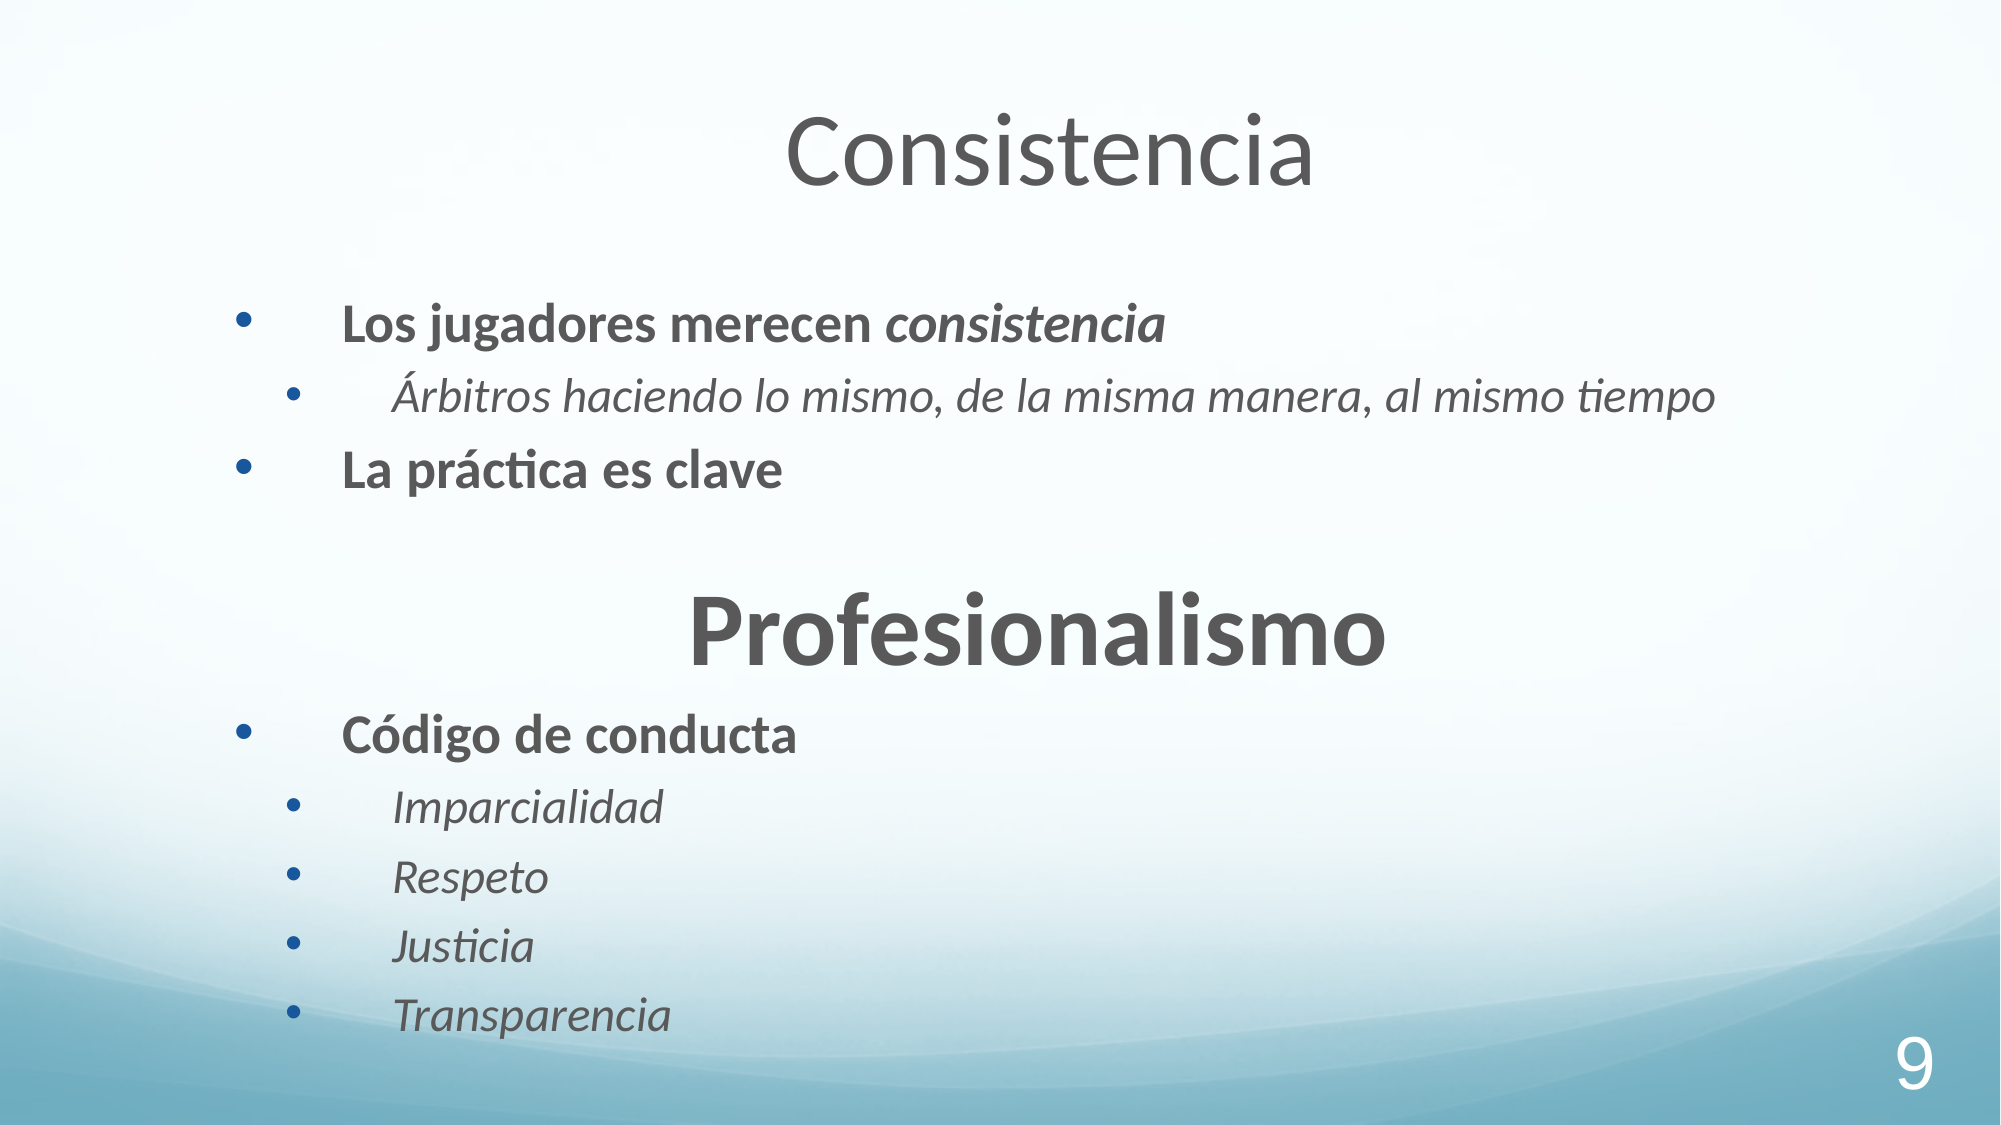

Consistencia

Los jugadores merecen consistencia
Árbitros haciendo lo mismo, de la misma manera, al mismo tiempo
La práctica es clave

Profesionalismo
Código de conducta
Imparcialidad
Respeto
Justicia
Transparencia

9